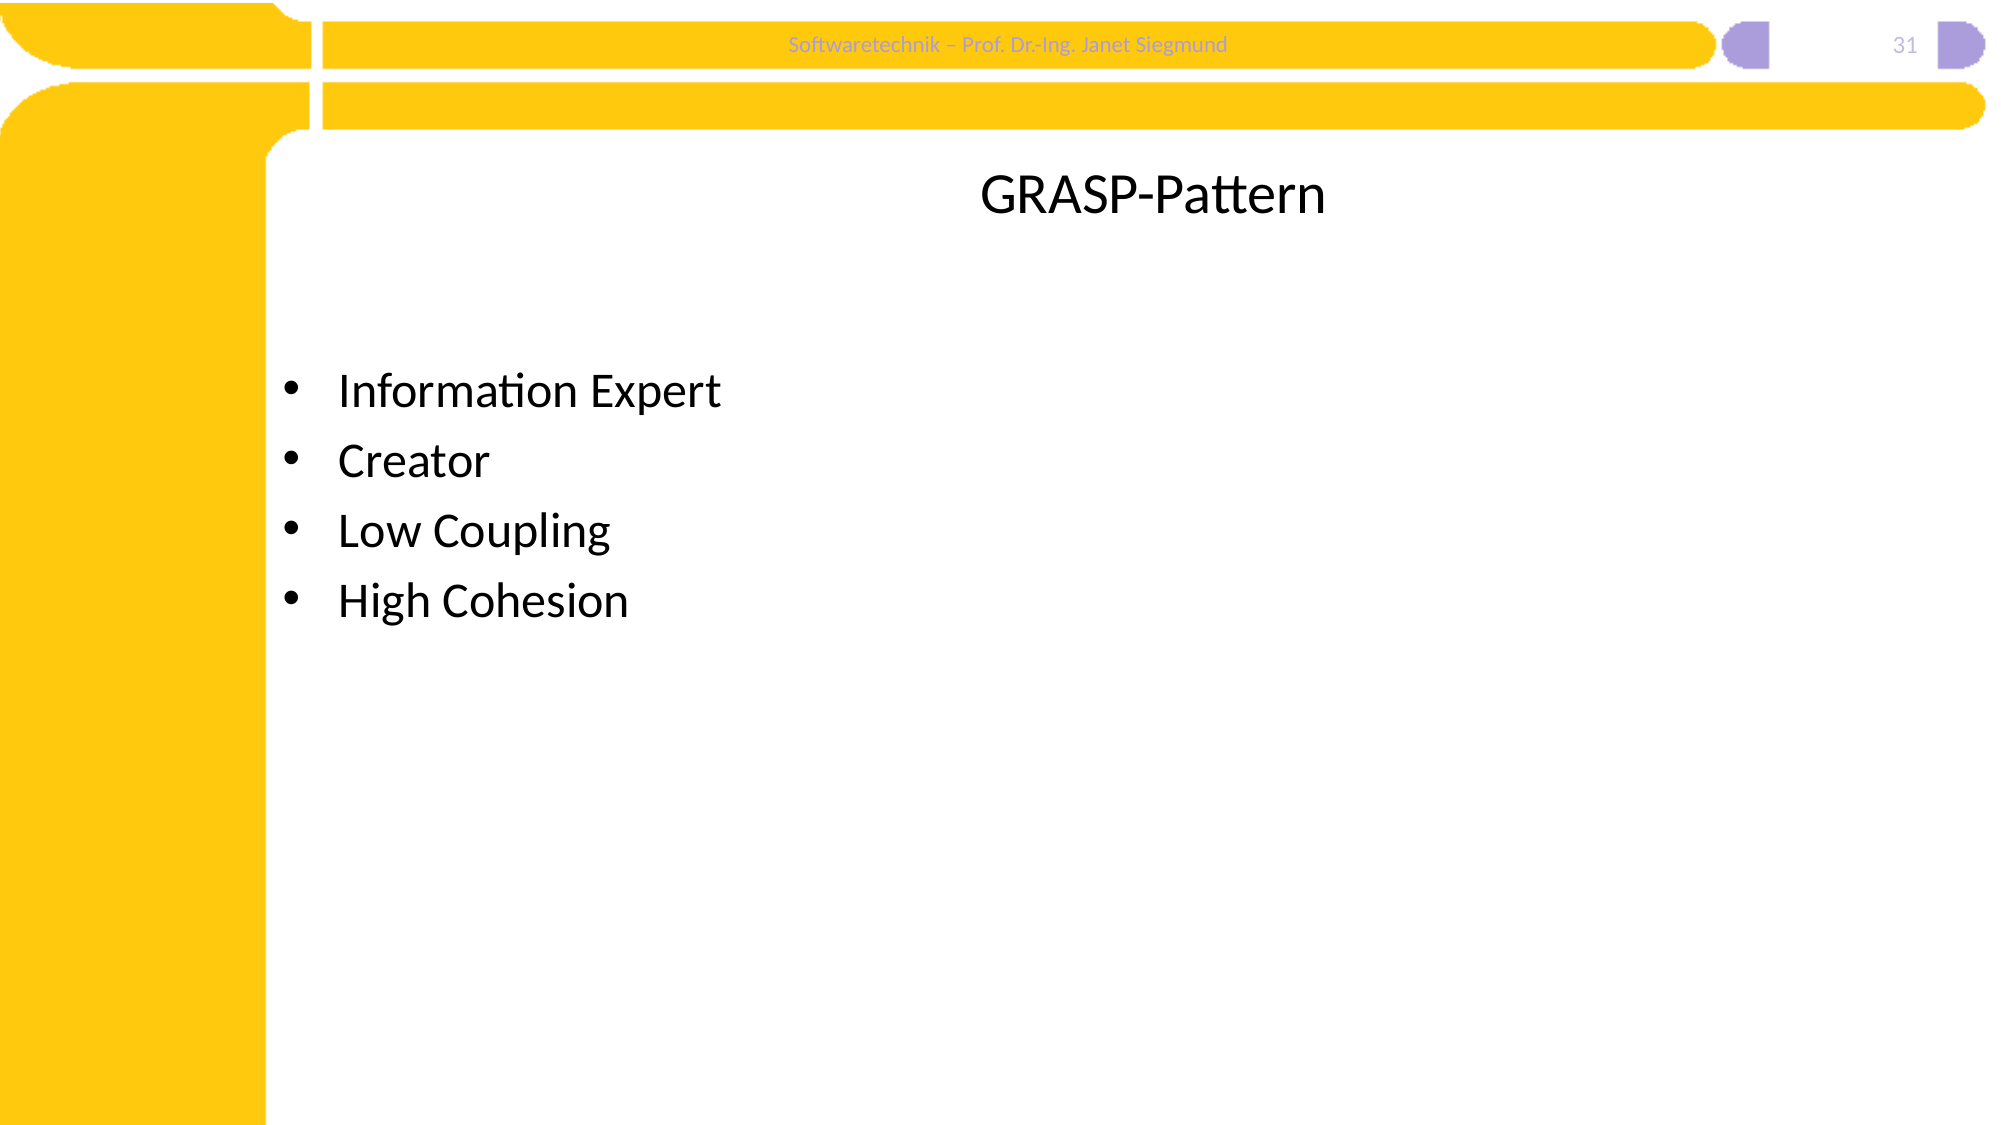

31
# GRASP-Pattern
Information Expert
Creator
Low Coupling
High Cohesion